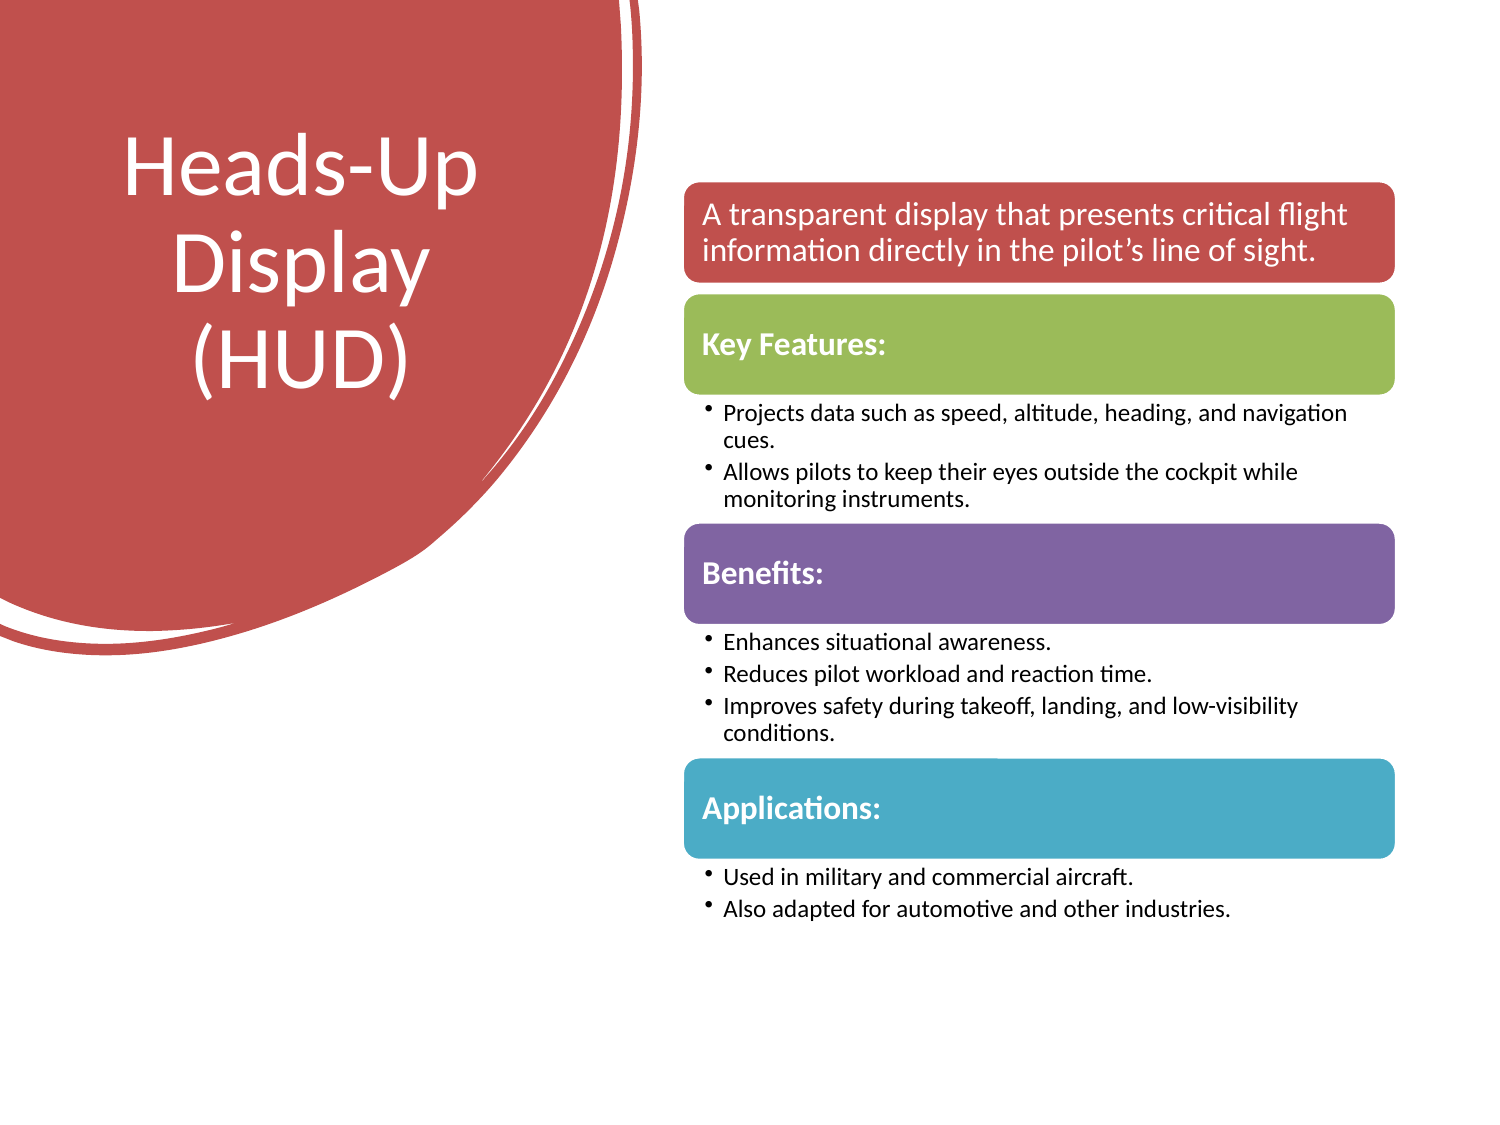

A transparent display that presents critical flight information directly in the pilot’s line of sight.
Key Features:
Projects data such as speed, altitude, heading, and navigation cues.
Allows pilots to keep their eyes outside the cockpit while monitoring instruments.
Benefits:
Enhances situational awareness.
Reduces pilot workload and reaction time.
Improves safety during takeoff, landing, and low-visibility conditions.
Applications:
Used in military and commercial aircraft.
Also adapted for automotive and other industries.
# Heads-Up Display (HUD)